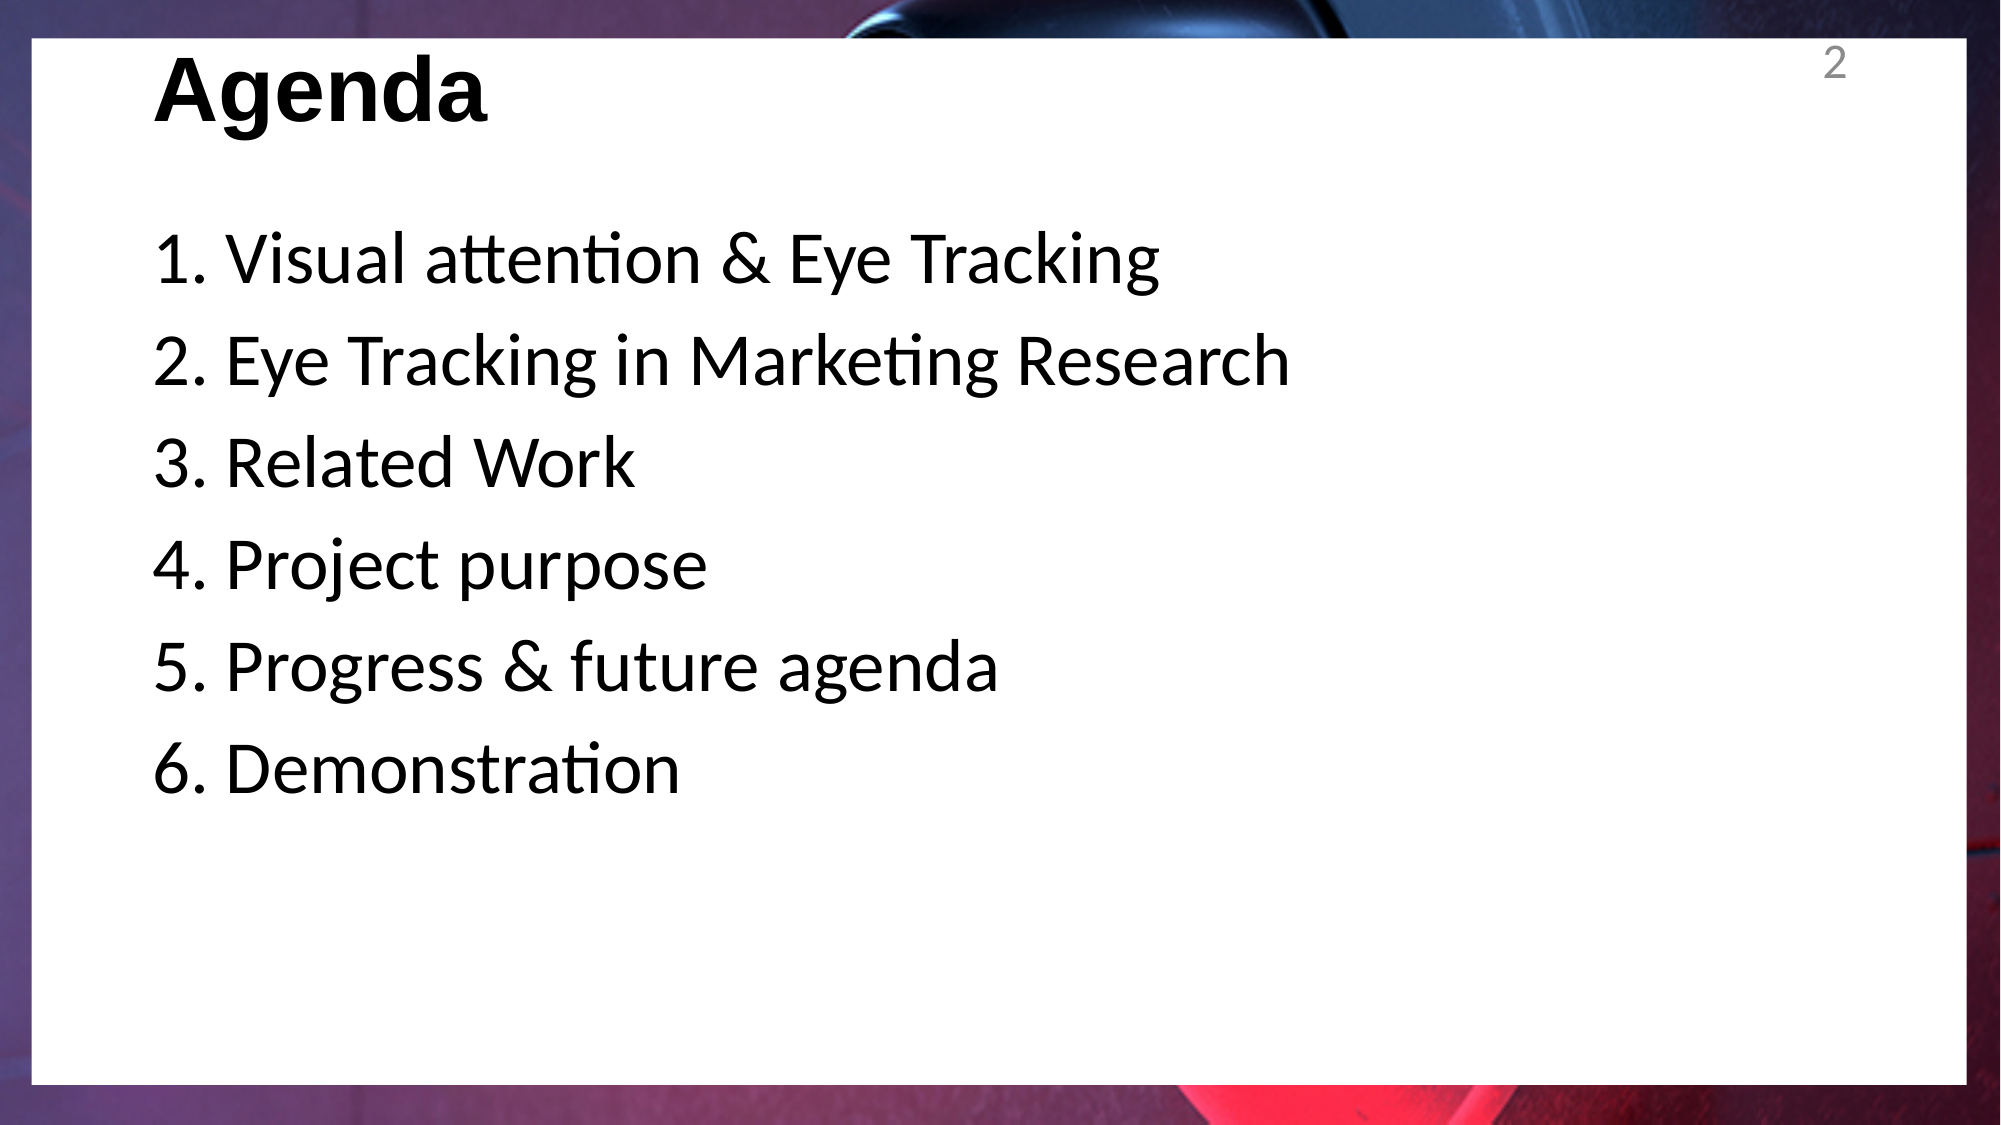

2
Agenda
1. Visual attention & Eye Tracking
2. Eye Tracking in Marketing Research
3. Related Work
4. Project purpose
5. Progress & future agenda
6. Demonstration